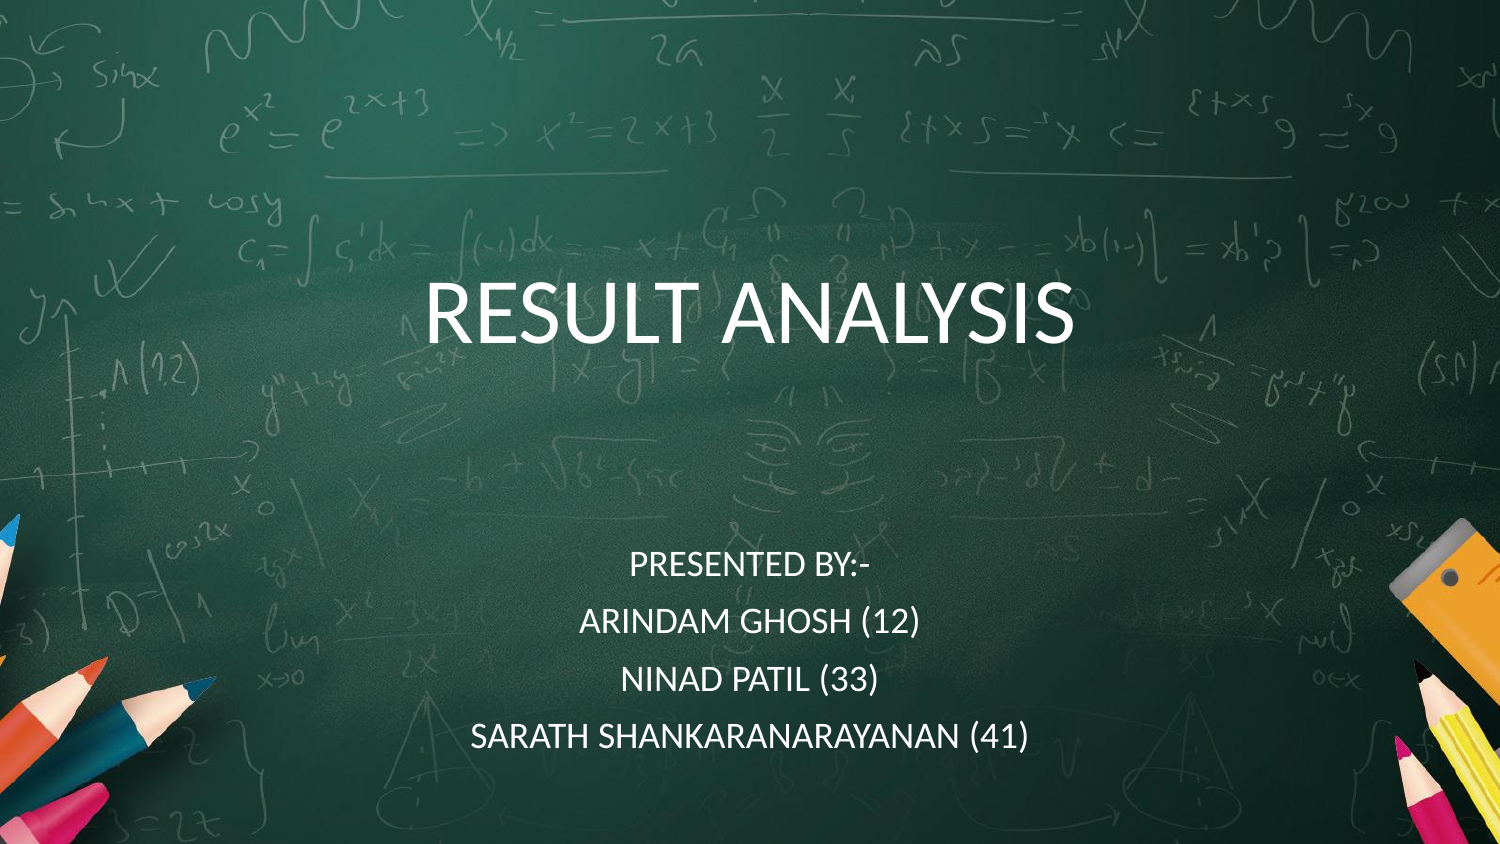

# RESULT ANALYSIS
PRESENTED BY:-
ARINDAM GHOSH (12)
NINAD PATIL (33)
SARATH SHANKARANARAYANAN (41)